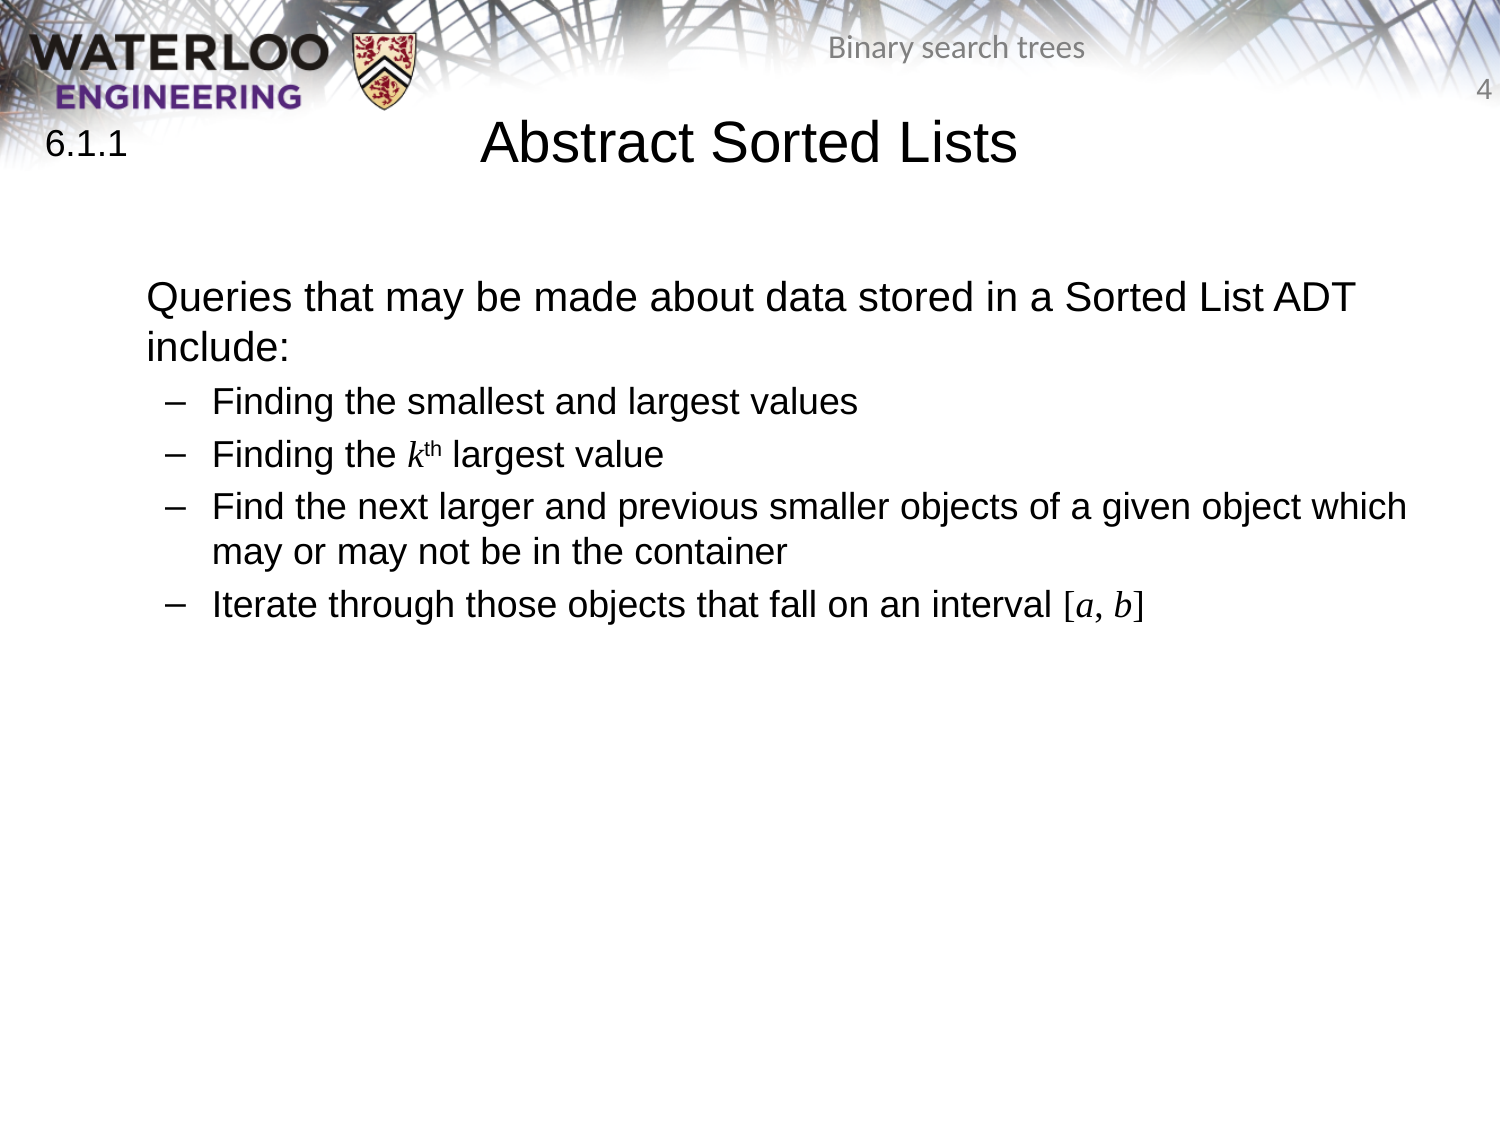

# Abstract Sorted Lists
6.1.1
	Queries that may be made about data stored in a Sorted List ADT include:
Finding the smallest and largest values
Finding the kth largest value
Find the next larger and previous smaller objects of a given object which may or may not be in the container
Iterate through those objects that fall on an interval [a, b]